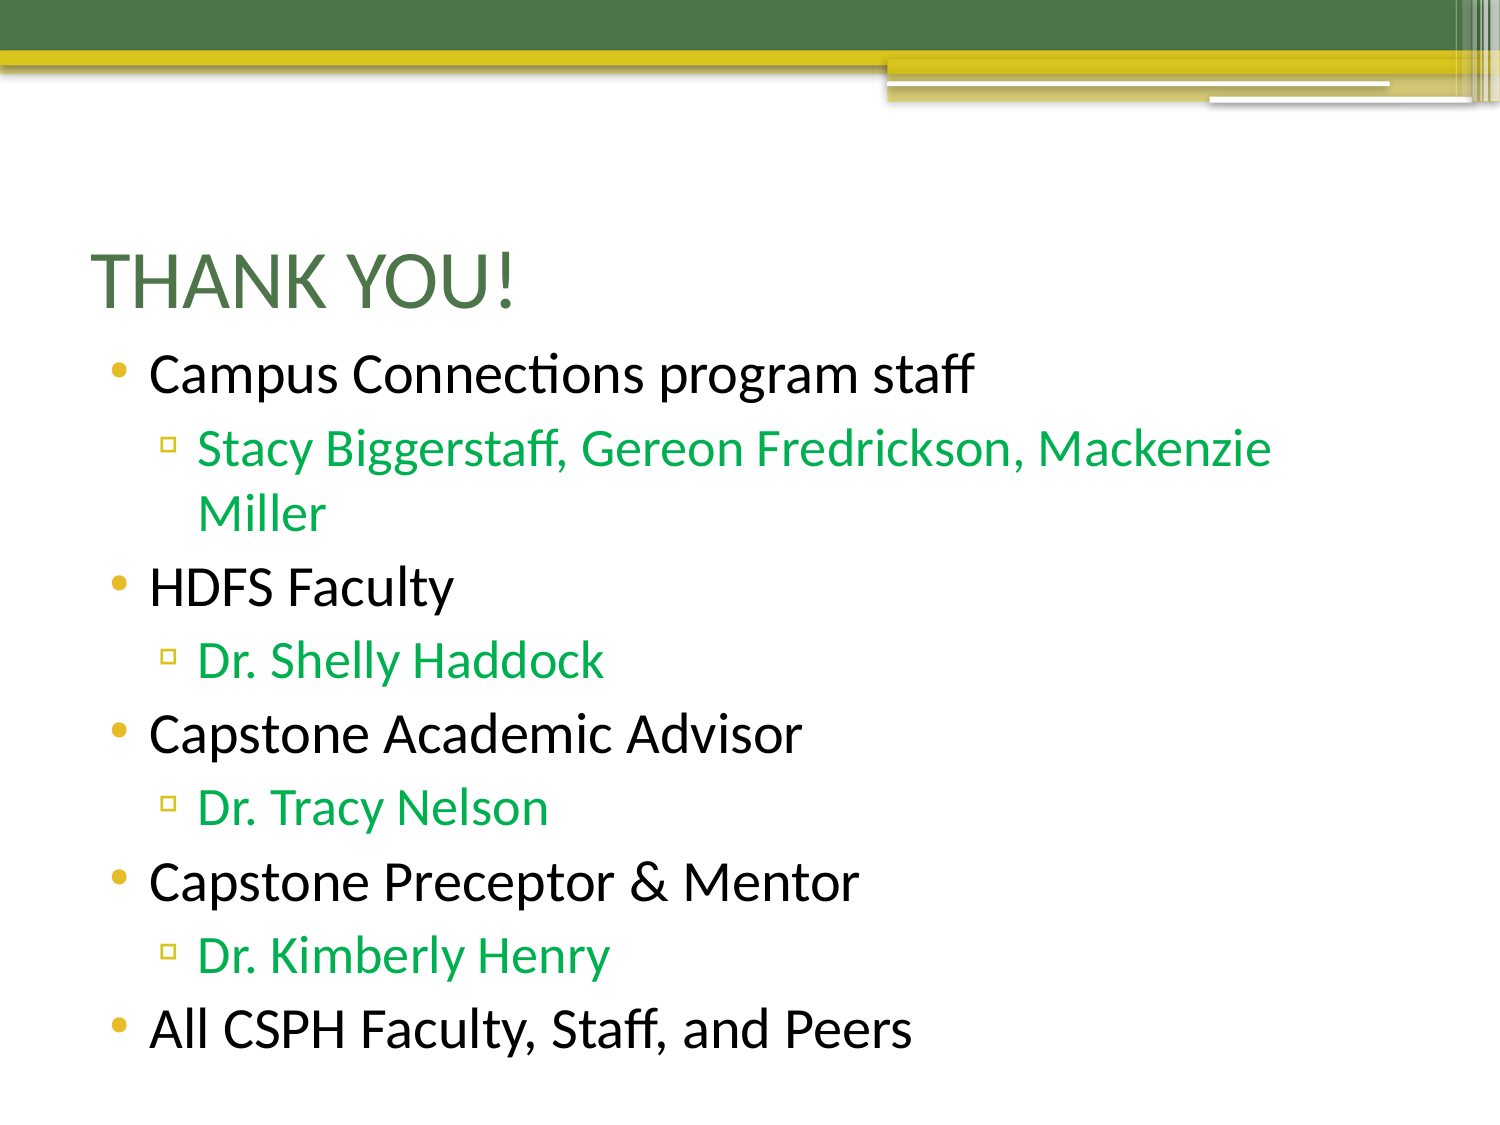

# THANK YOU!
Campus Connections program staff
Stacy Biggerstaff, Gereon Fredrickson, Mackenzie Miller
HDFS Faculty
Dr. Shelly Haddock
Capstone Academic Advisor
Dr. Tracy Nelson
Capstone Preceptor & Mentor
Dr. Kimberly Henry
All CSPH Faculty, Staff, and Peers